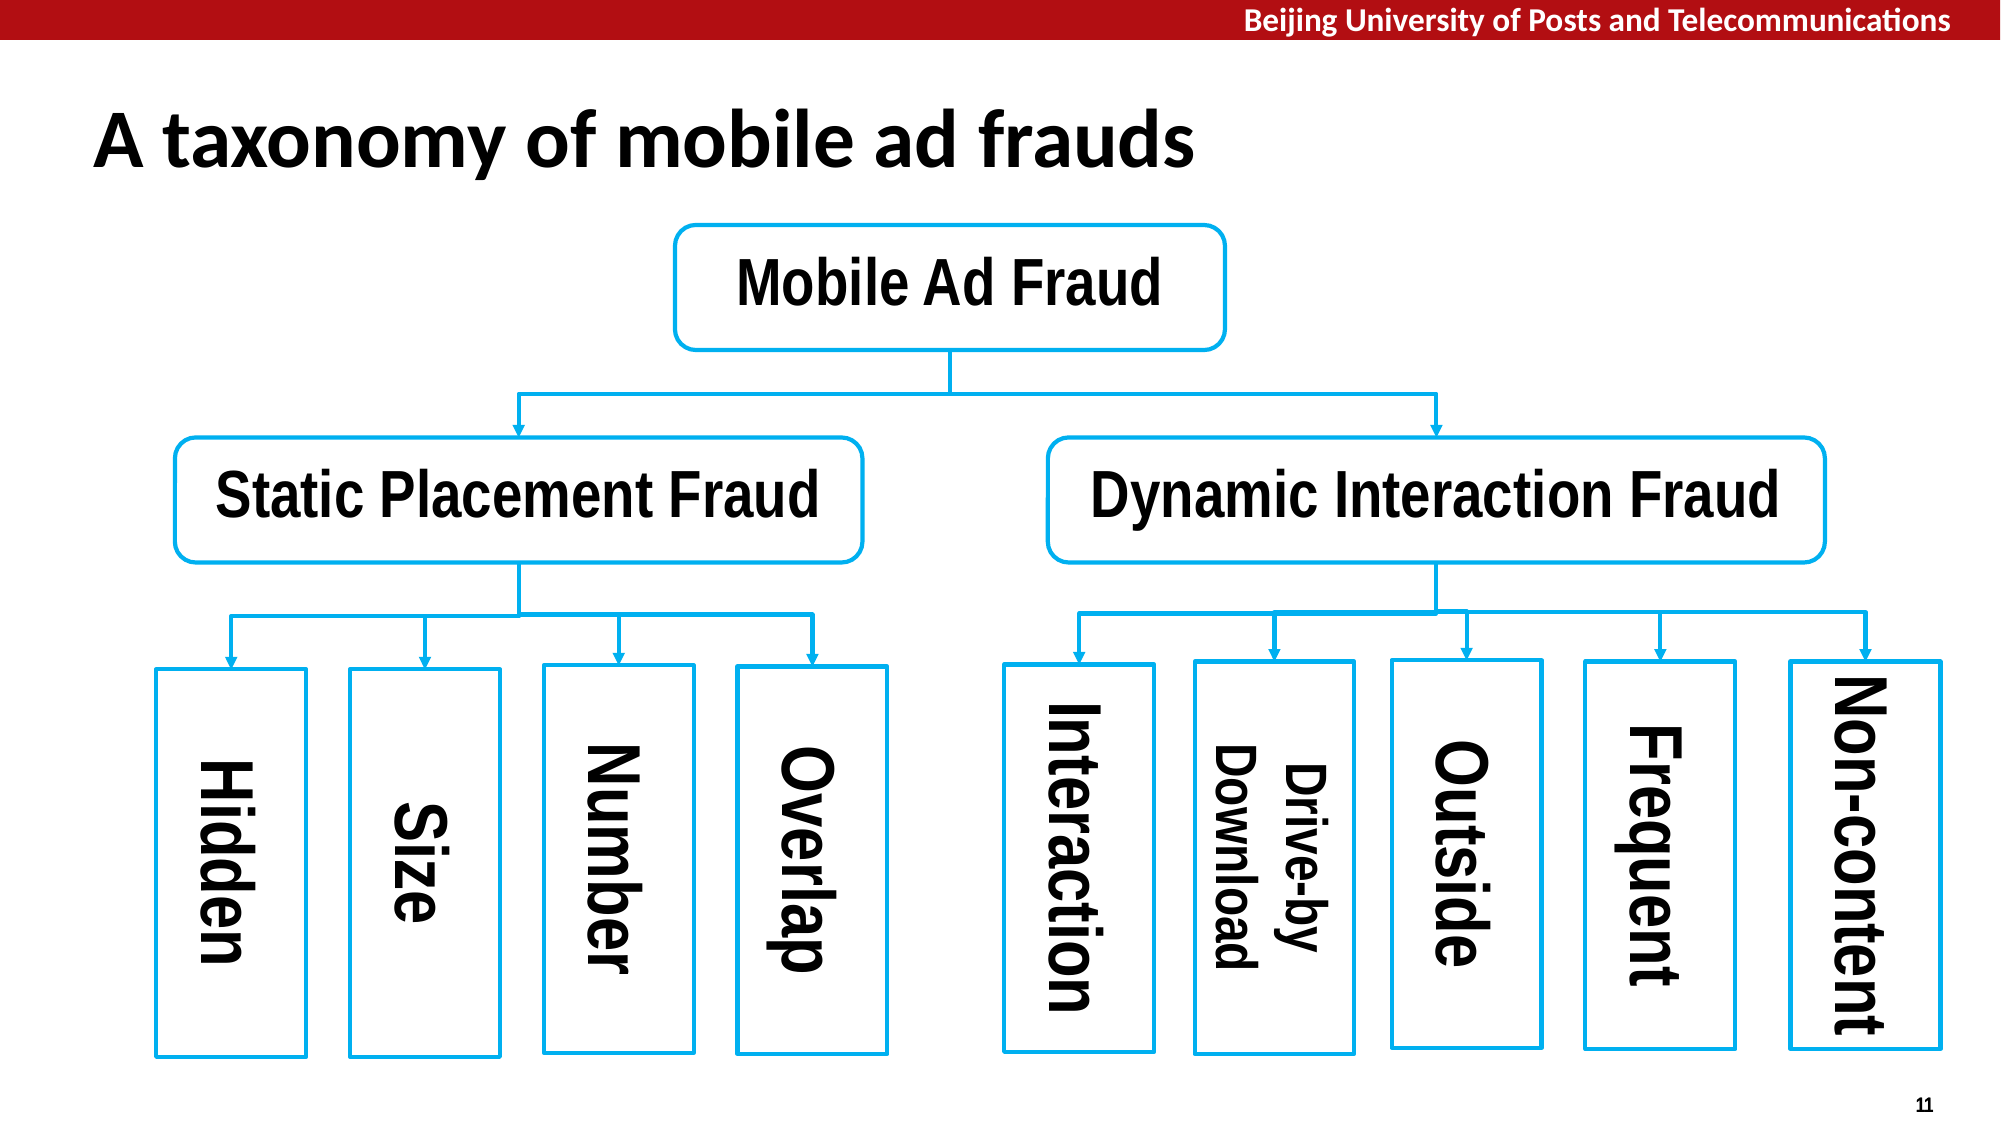

# A taxonomy of mobile ad frauds
Mobile Ad Fraud
Static Placement Fraud
Dynamic Interaction Fraud
Outside
Frequent
Non-content
Drive-by Download
Interaction
Number
Overlap
Hidden
Size